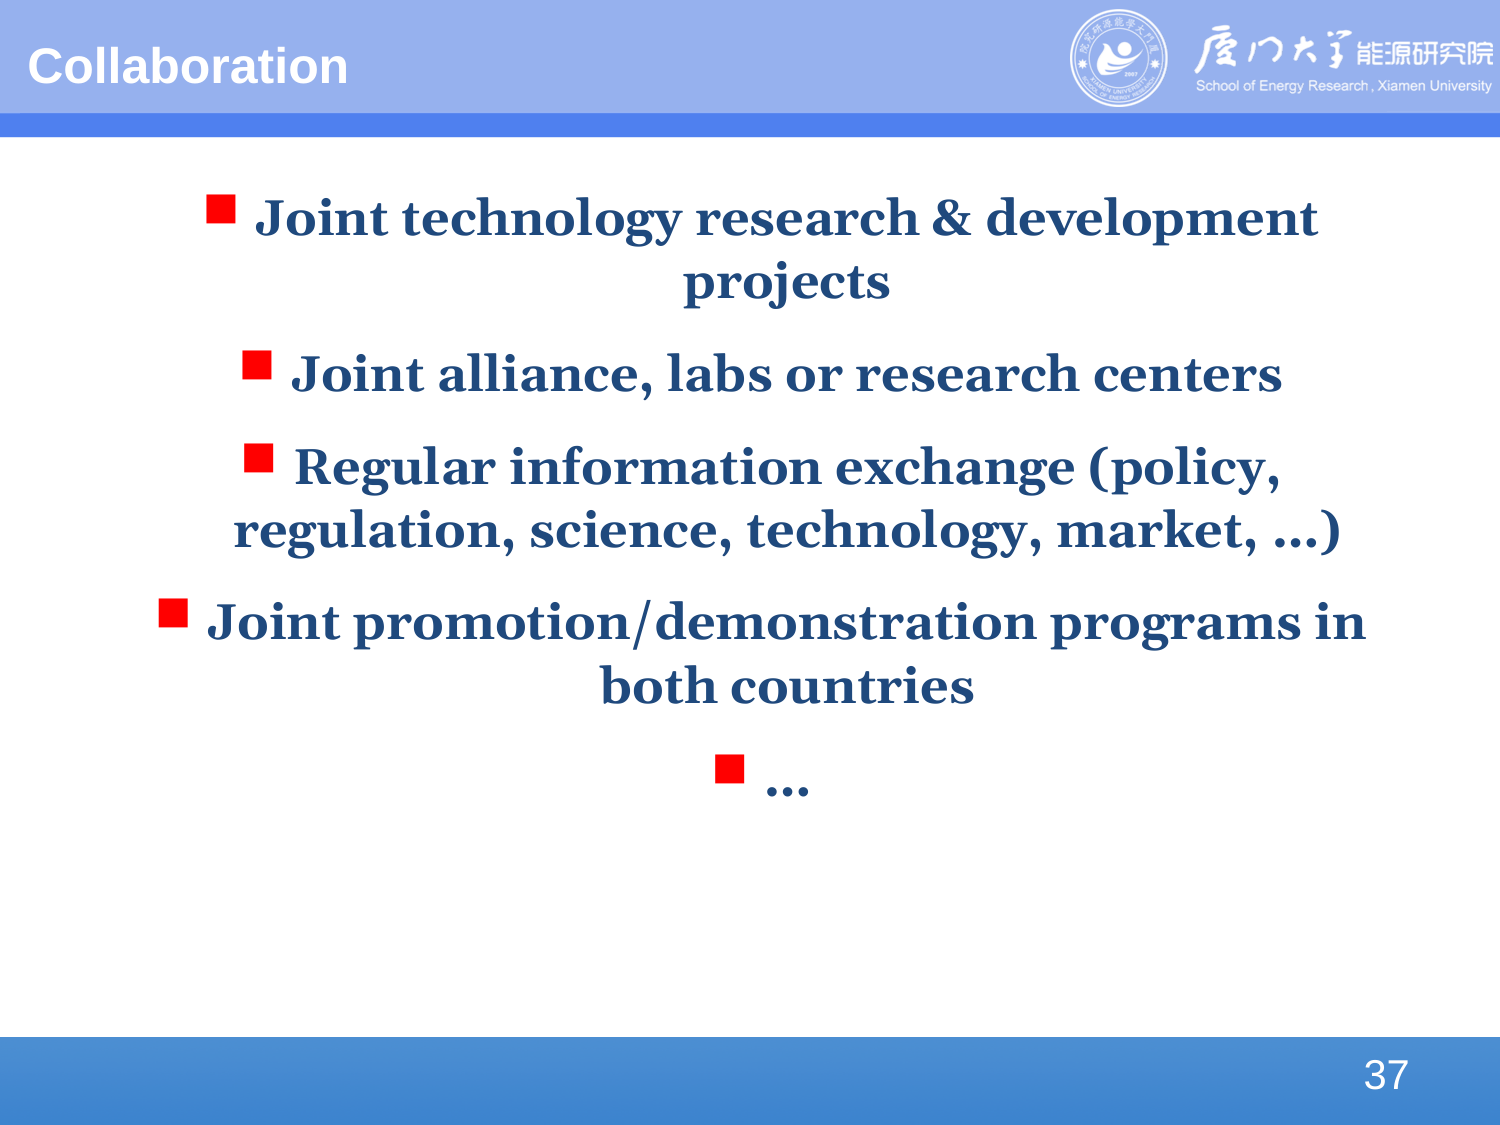

Collaboration
Joint technology research & development projects
Joint alliance, labs or research centers
Regular information exchange (policy, regulation, science, technology, market, …)
Joint promotion/demonstration programs in both countries
…

37